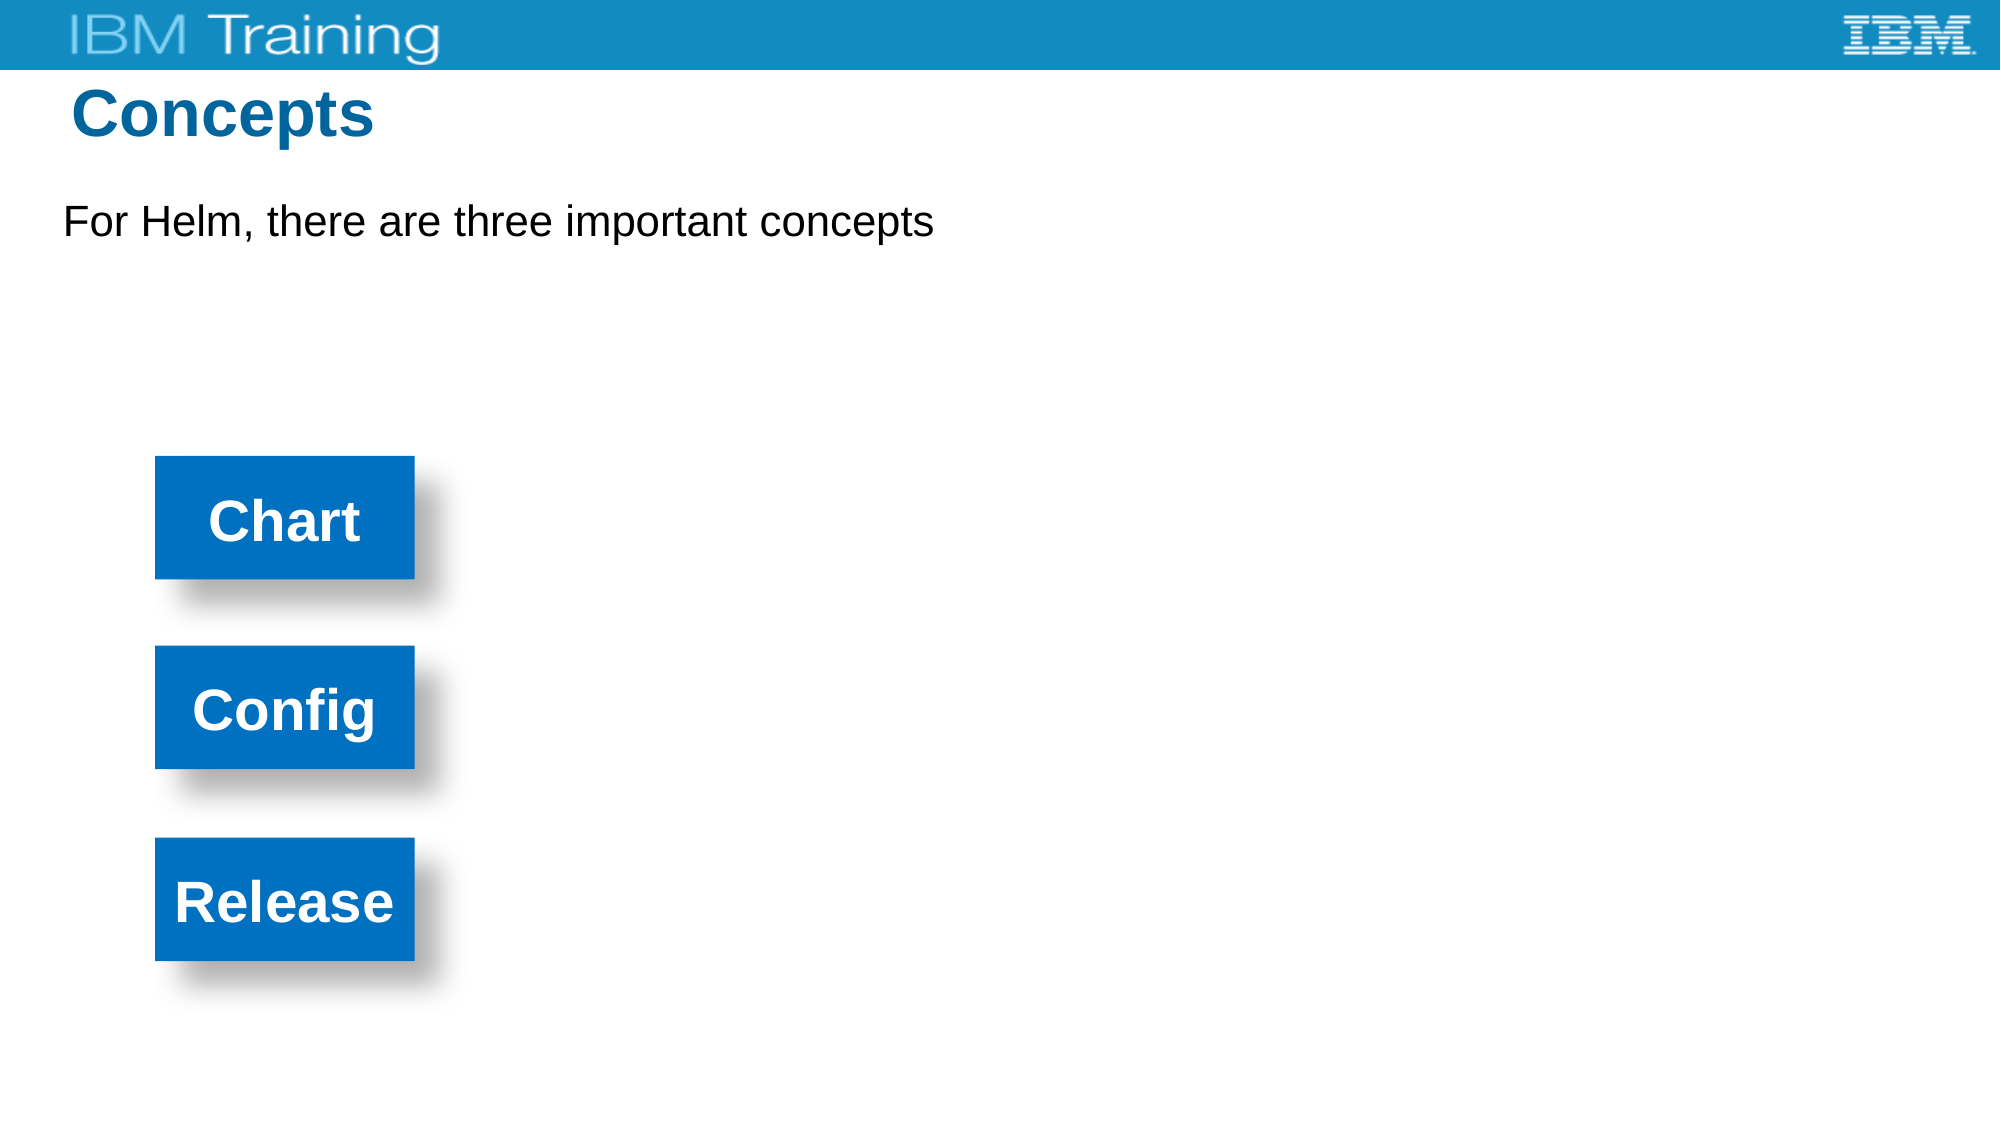

# Concepts
For Helm, there are three important concepts

Chart
Config
Release